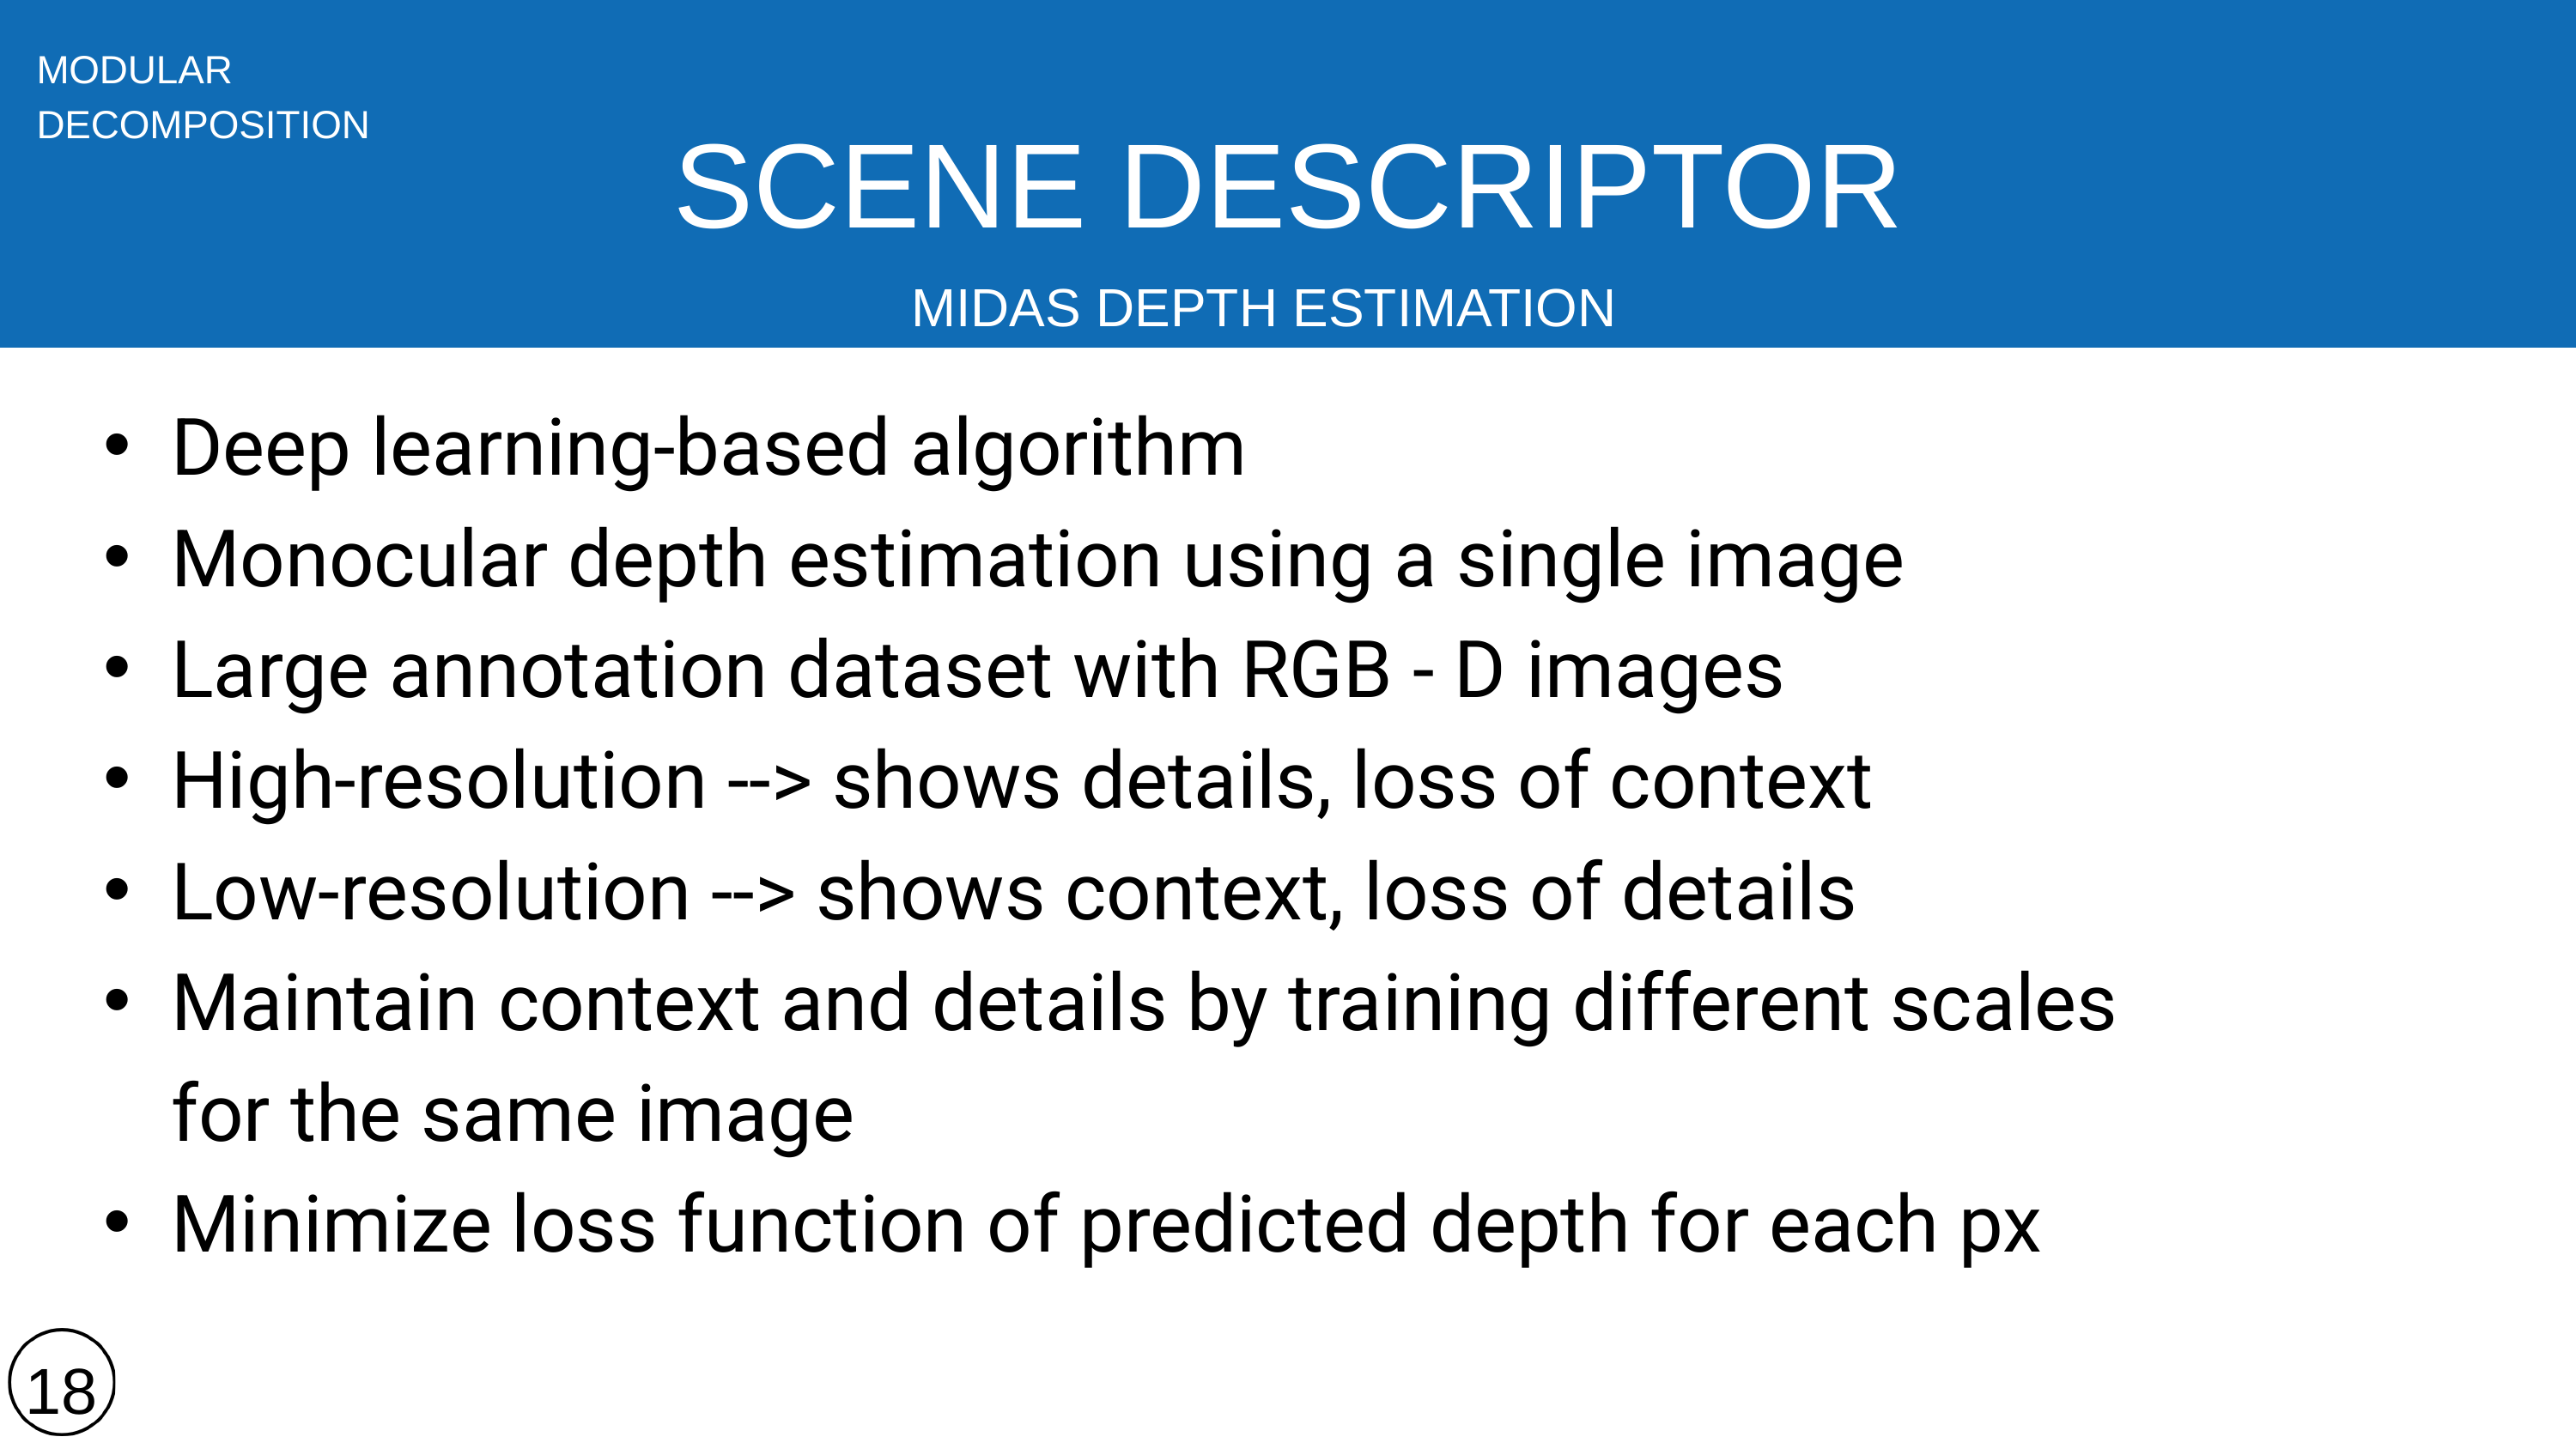

MODULAR DECOMPOSITION
SCENE DESCRIPTOR
MIDAS DEPTH ESTIMATION
Deep learning-based algorithm
Monocular depth estimation using a single image
Large annotation dataset with RGB - D images
High-resolution --> shows details, loss of context
Low-resolution --> shows context, loss of details
Maintain context and details by training different scales for the same image
Minimize loss function of predicted depth for each px

18